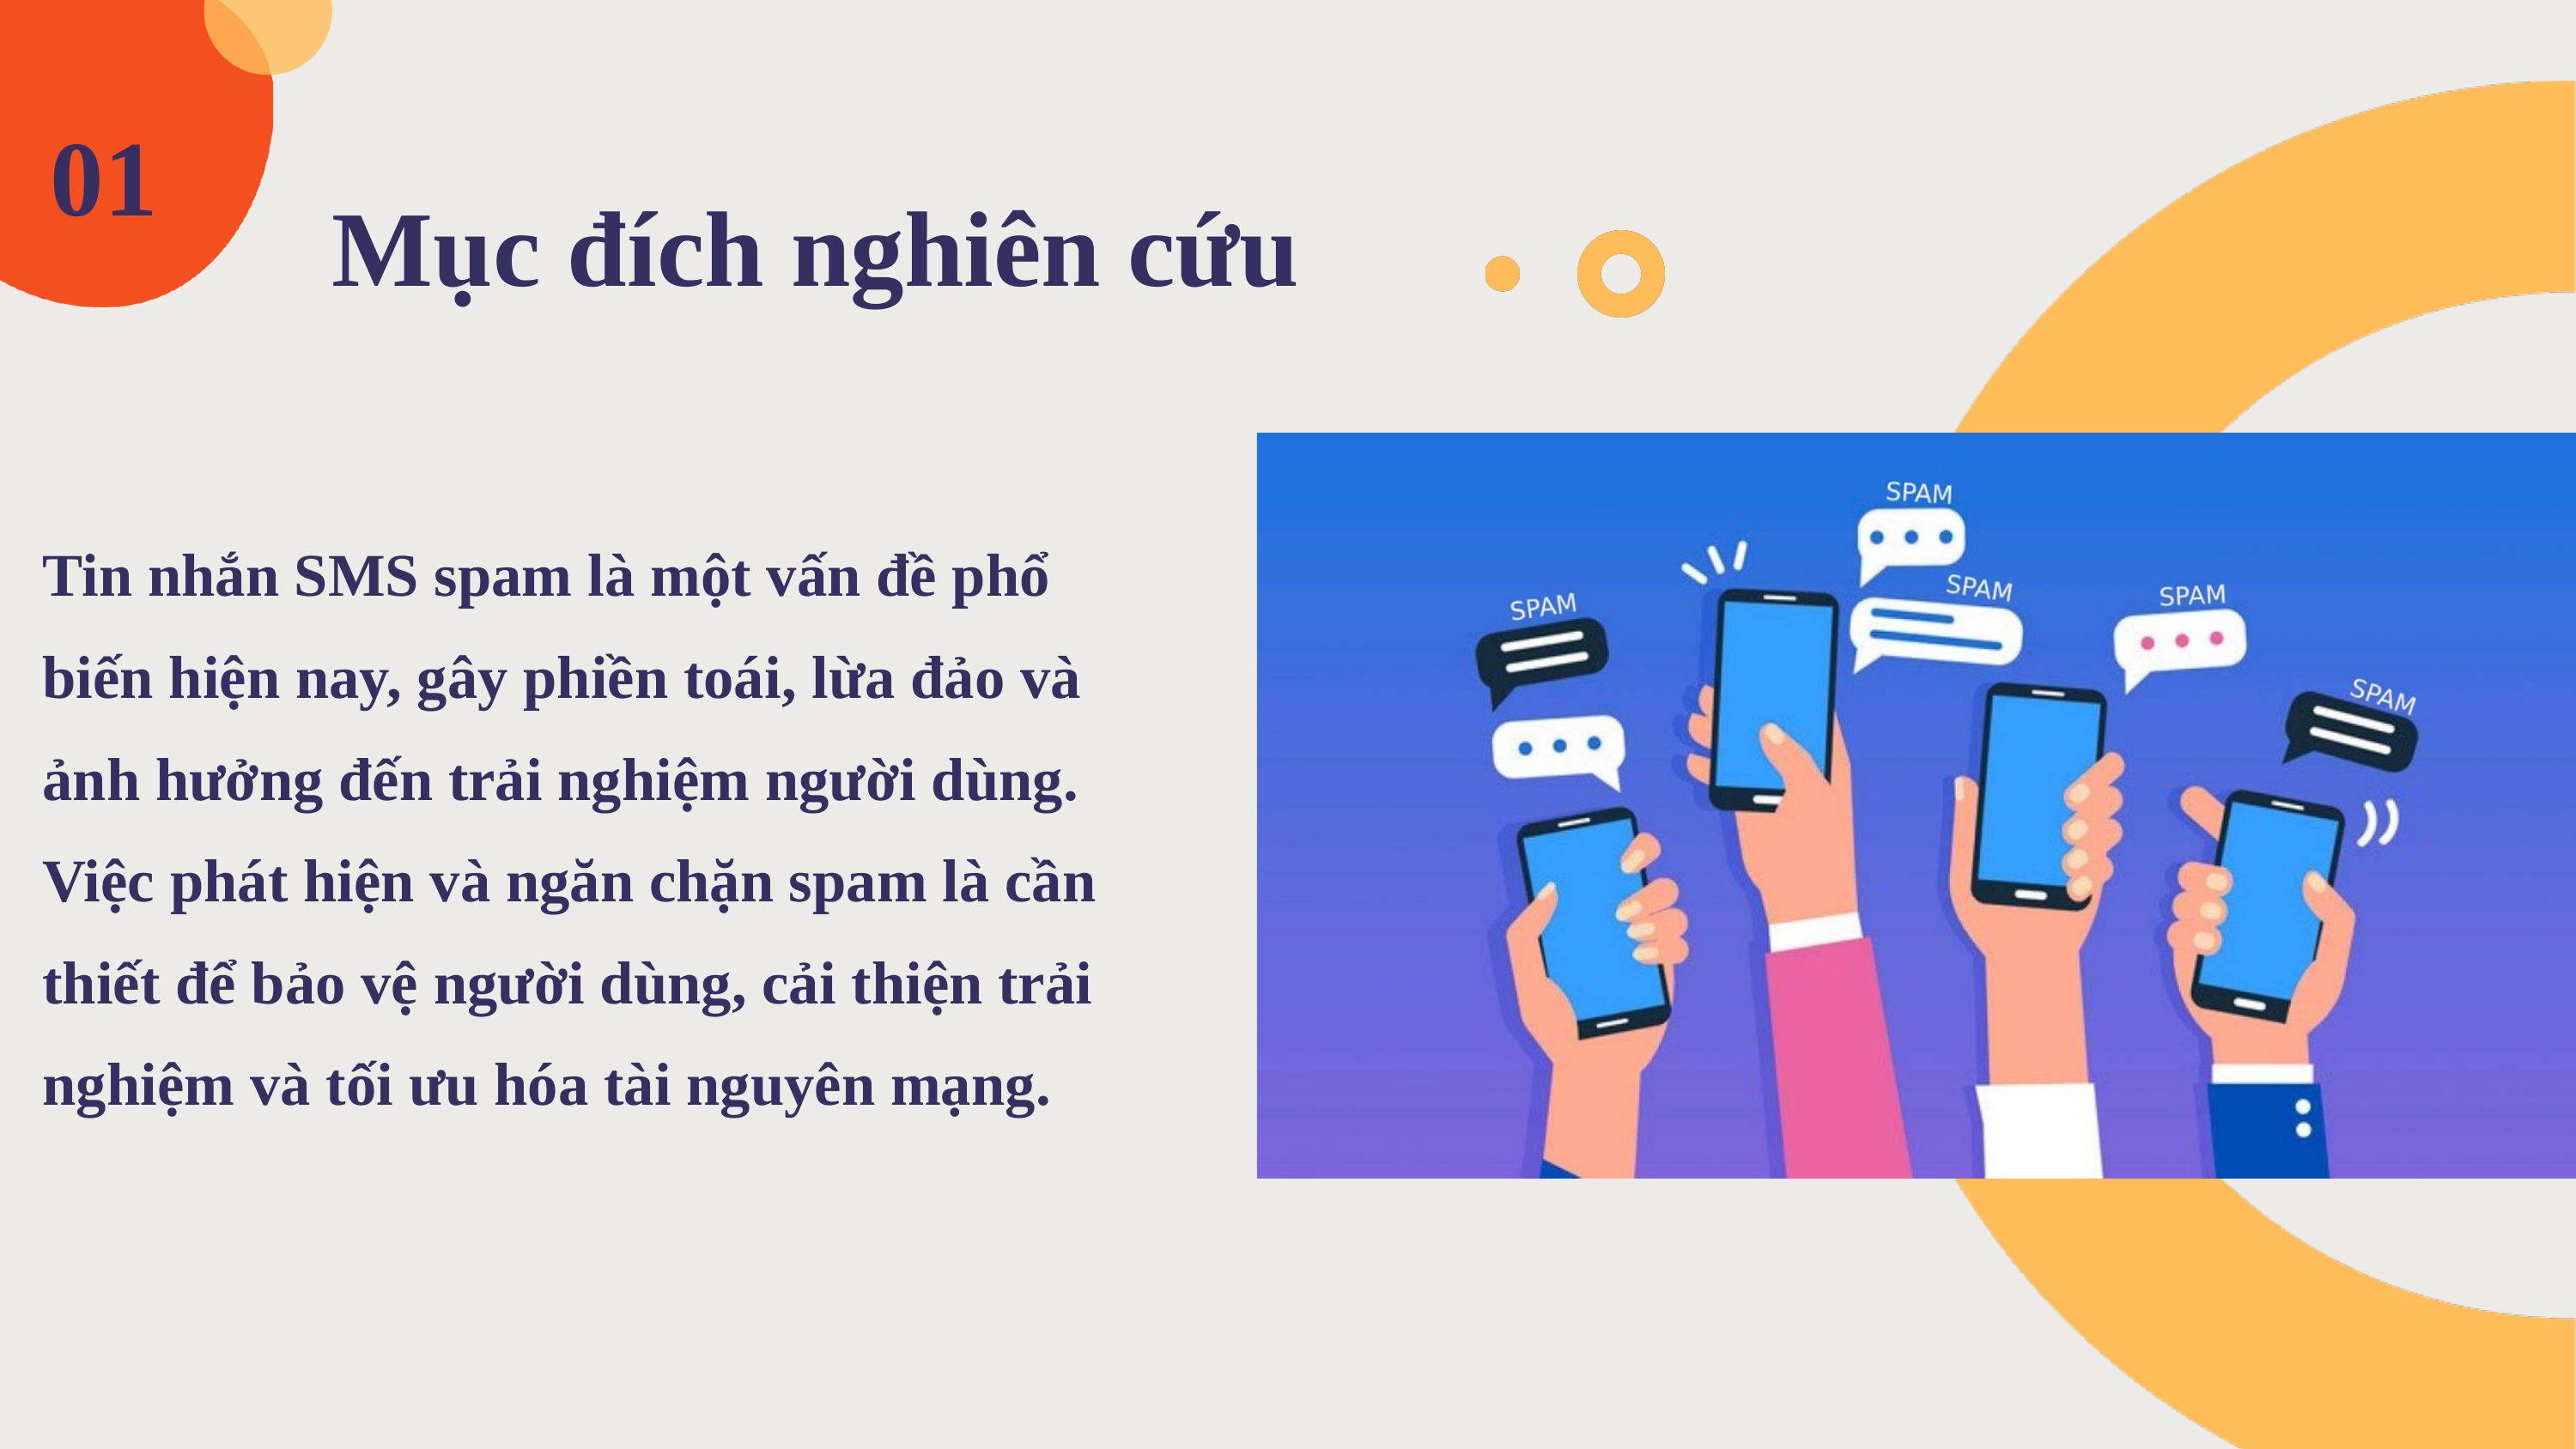

01

Mục đích nghiên cứu

Tin nhắn SMS spam là một vấn đề phổ biến hiện nay, gây phiền toái, lừa đảo và ảnh hưởng đến trải nghiệm người dùng. Việc phát hiện và ngăn chặn spam là cần thiết để bảo vệ người dùng, cải thiện trải nghiệm và tối ưu hóa tài nguyên mạng.